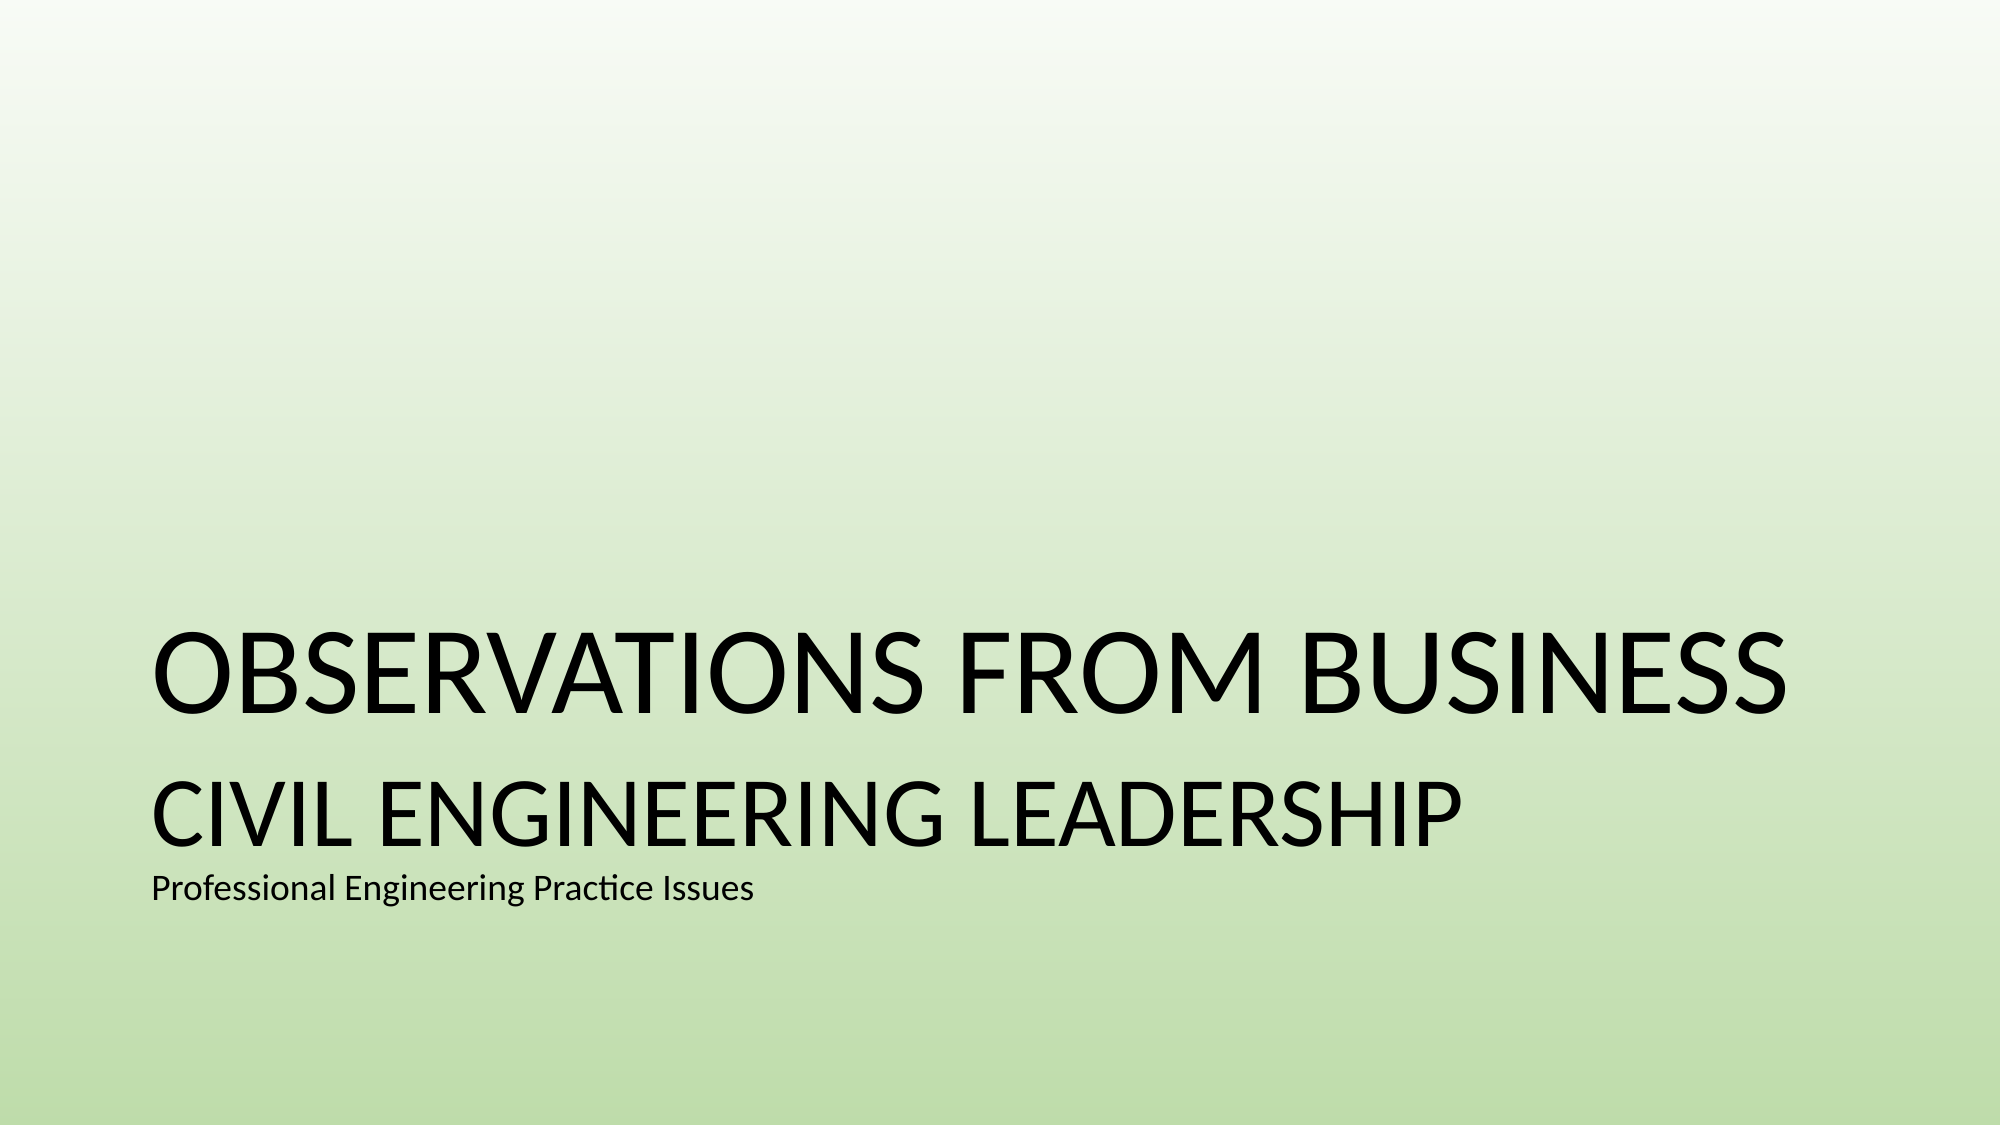

# OBSERVATIONS FROM BUSINESS
CIVIL ENGINEERING LEADERSHIP
Professional Engineering Practice Issues